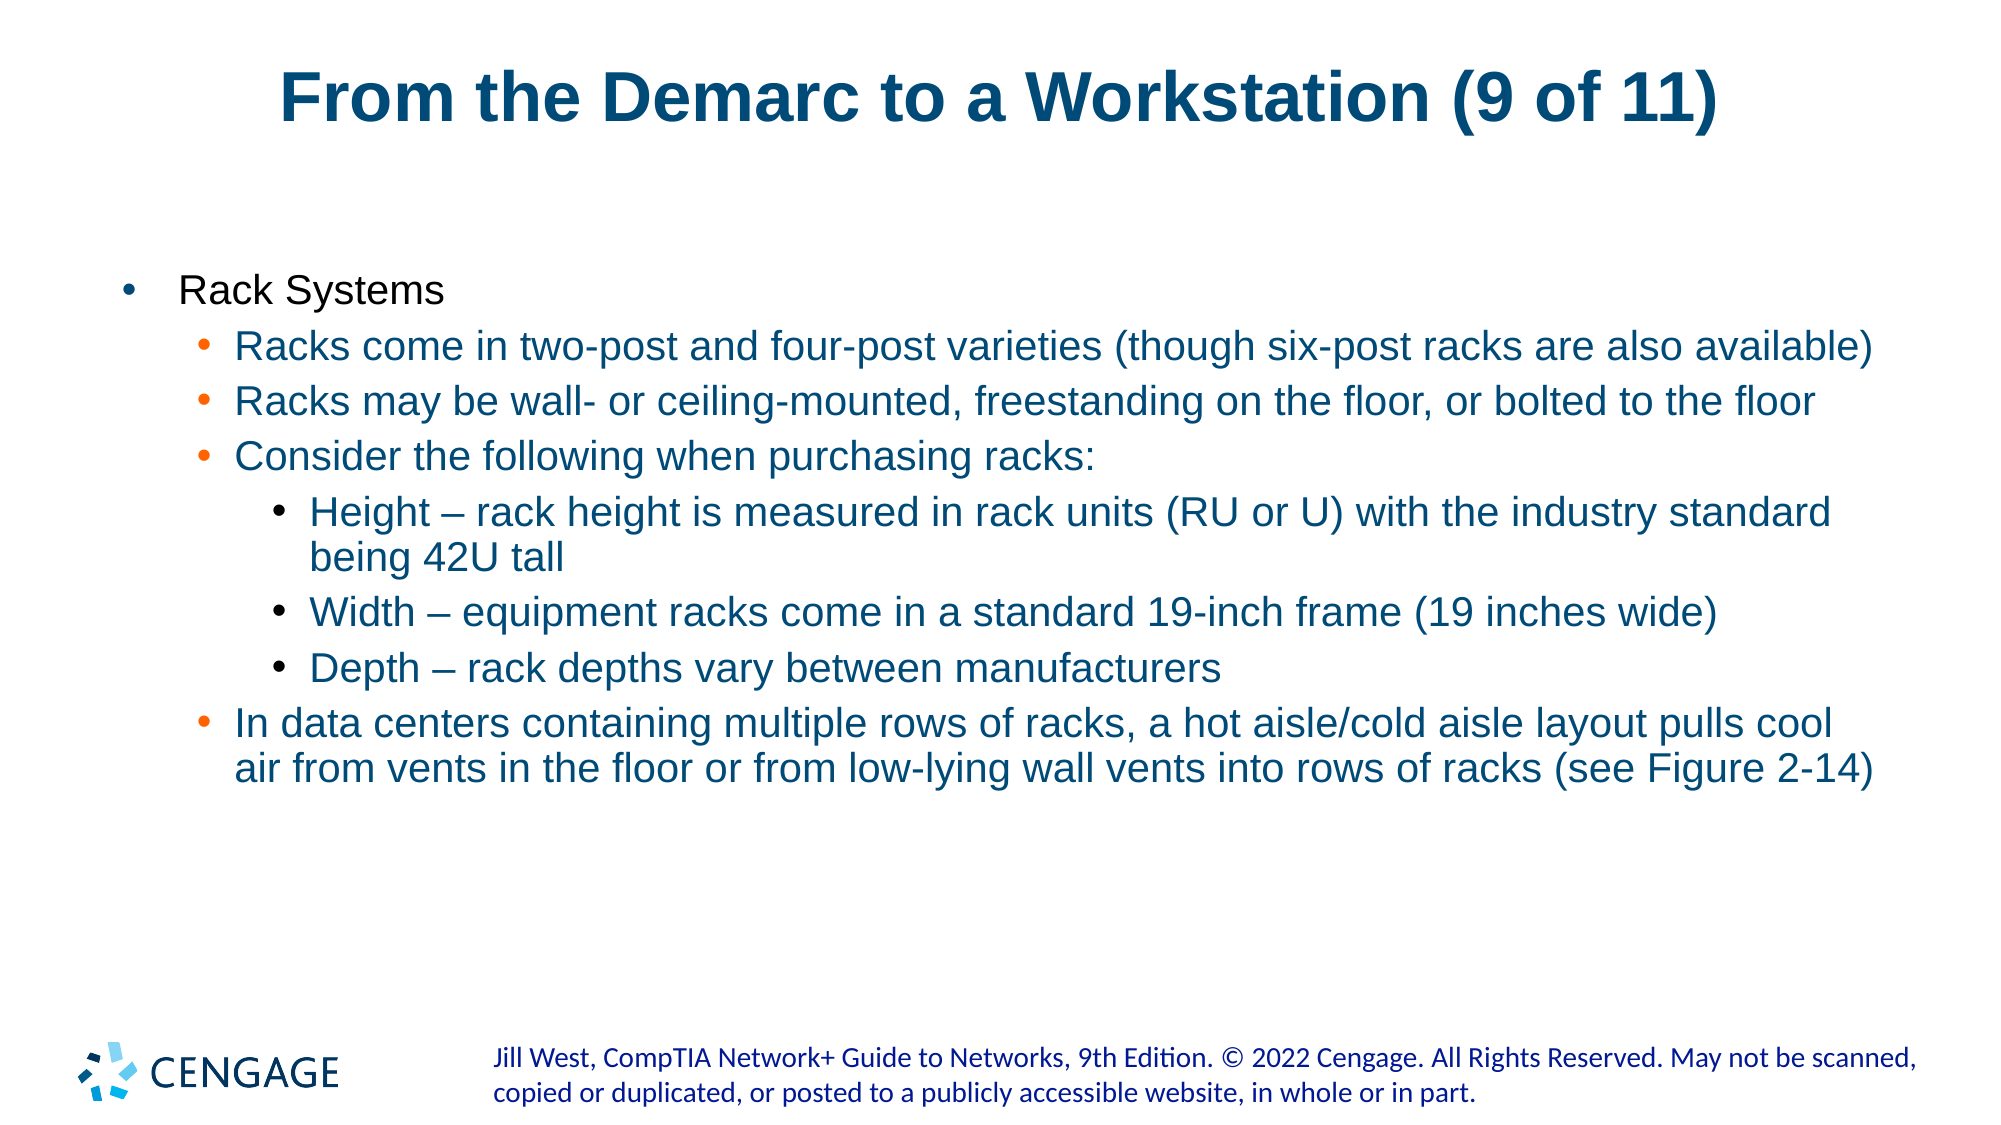

# From the Demarc to a Workstation (9 of 11)
Rack Systems
Racks come in two-post and four-post varieties (though six-post racks are also available)
Racks may be wall- or ceiling-mounted, freestanding on the floor, or bolted to the floor
Consider the following when purchasing racks:
Height – rack height is measured in rack units (RU or U) with the industry standard being 42U tall
Width – equipment racks come in a standard 19-inch frame (19 inches wide)
Depth – rack depths vary between manufacturers
In data centers containing multiple rows of racks, a hot aisle/cold aisle layout pulls cool air from vents in the floor or from low-lying wall vents into rows of racks (see Figure 2-14)